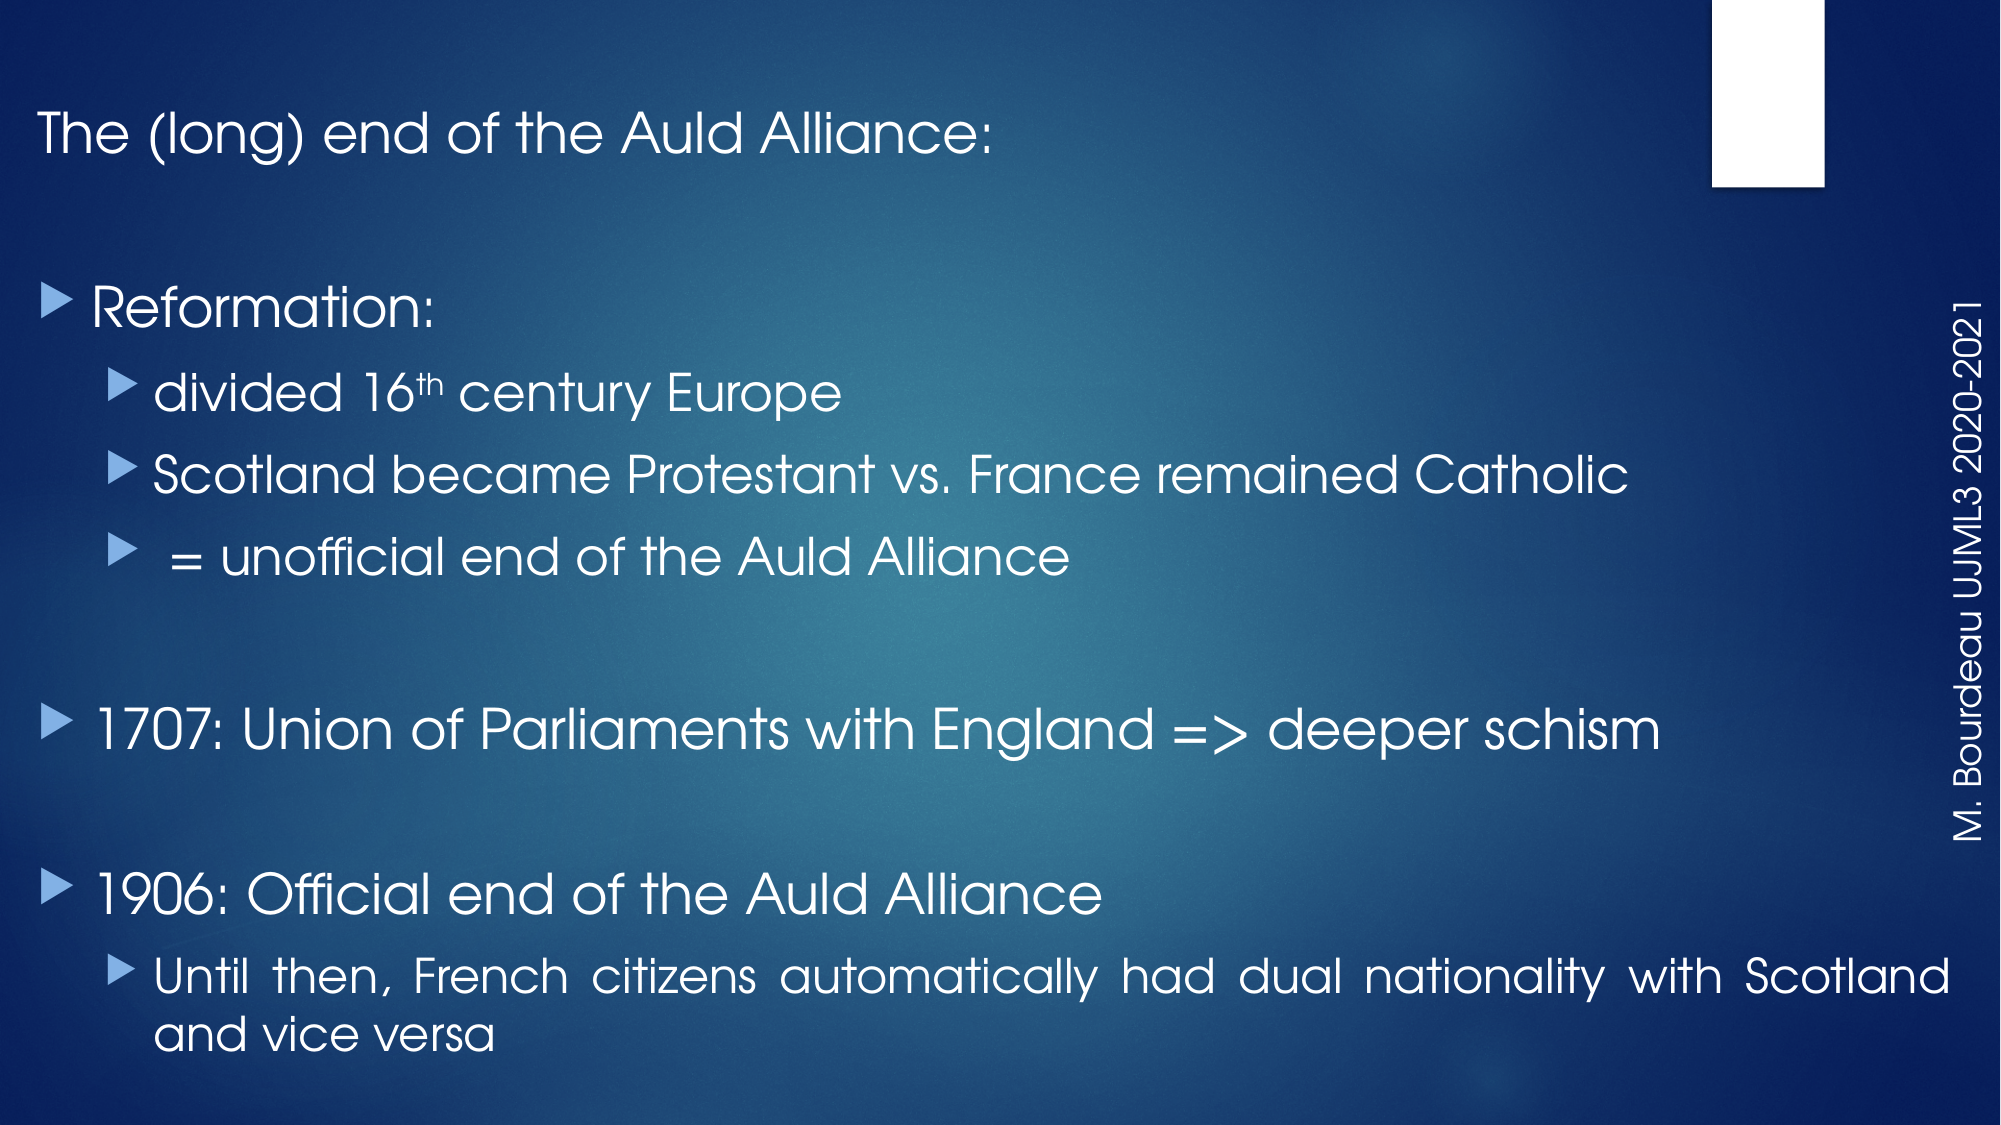

The (long) end of the Auld Alliance:

Reformation:
divided 16th century Europe
Scotland became Protestant vs. France remained Catholic
 = unofficial end of the Auld Alliance

1707: Union of Parliaments with England => deeper schism

1906: Official end of the Auld Alliance
Until then, French citizens automatically had dual nationality with Scotland and vice versa

M. Bourdeau UJML3 2020-2021